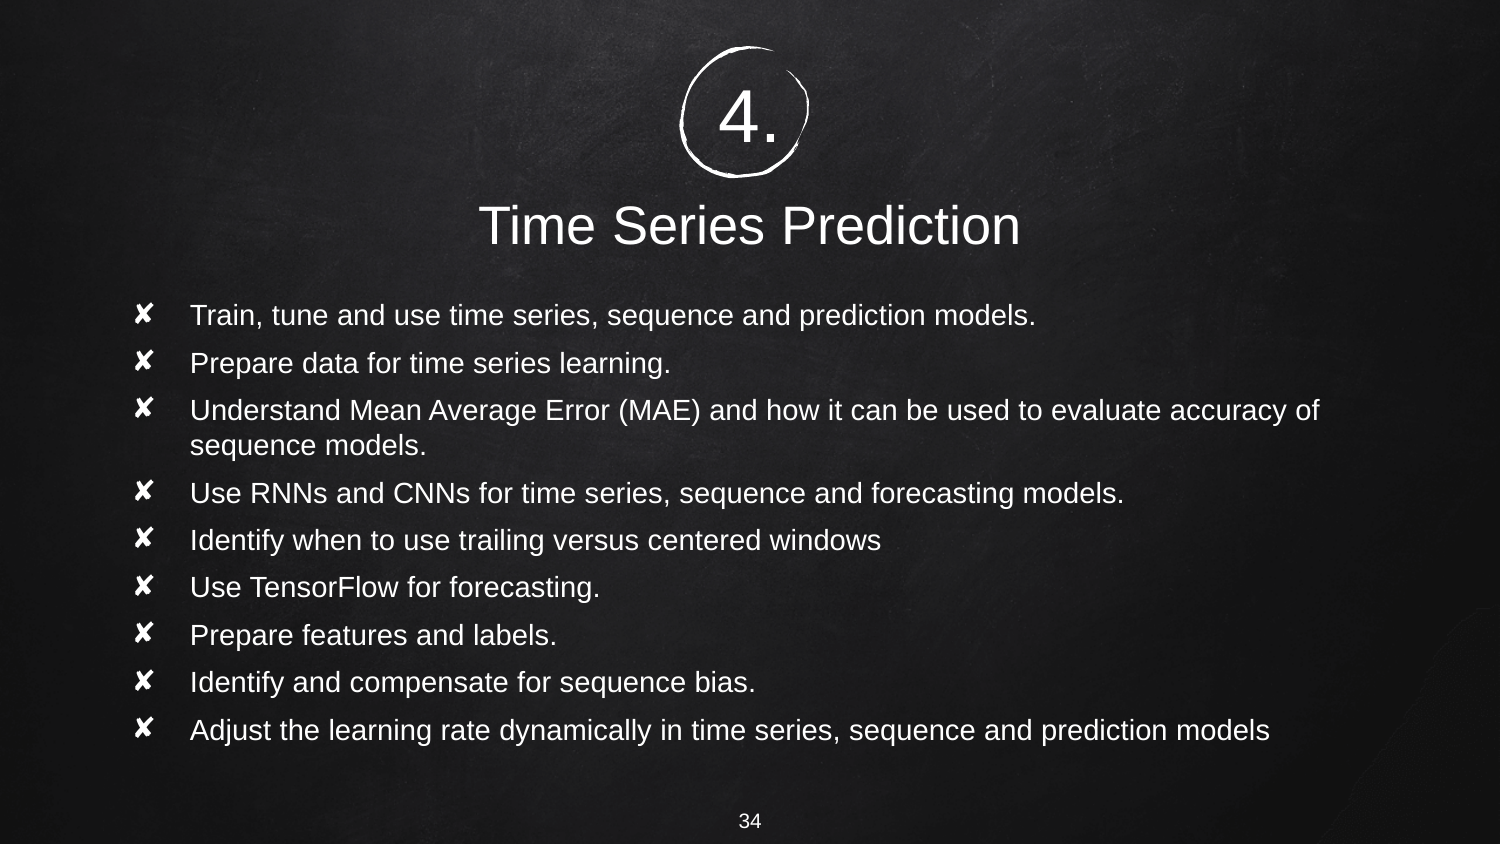

4.
# Time Series Prediction

Train, tune and use time series, sequence and prediction models.
Prepare data for time series learning.
Understand Mean Average Error (MAE) and how it can be used to evaluate accuracy of sequence models.
Use RNNs and CNNs for time series, sequence and forecasting models.
Identify when to use trailing versus centered windows
Use TensorFlow for forecasting.
Prepare features and labels.
Identify and compensate for sequence bias.
Adjust the learning rate dynamically in time series, sequence and prediction models

34